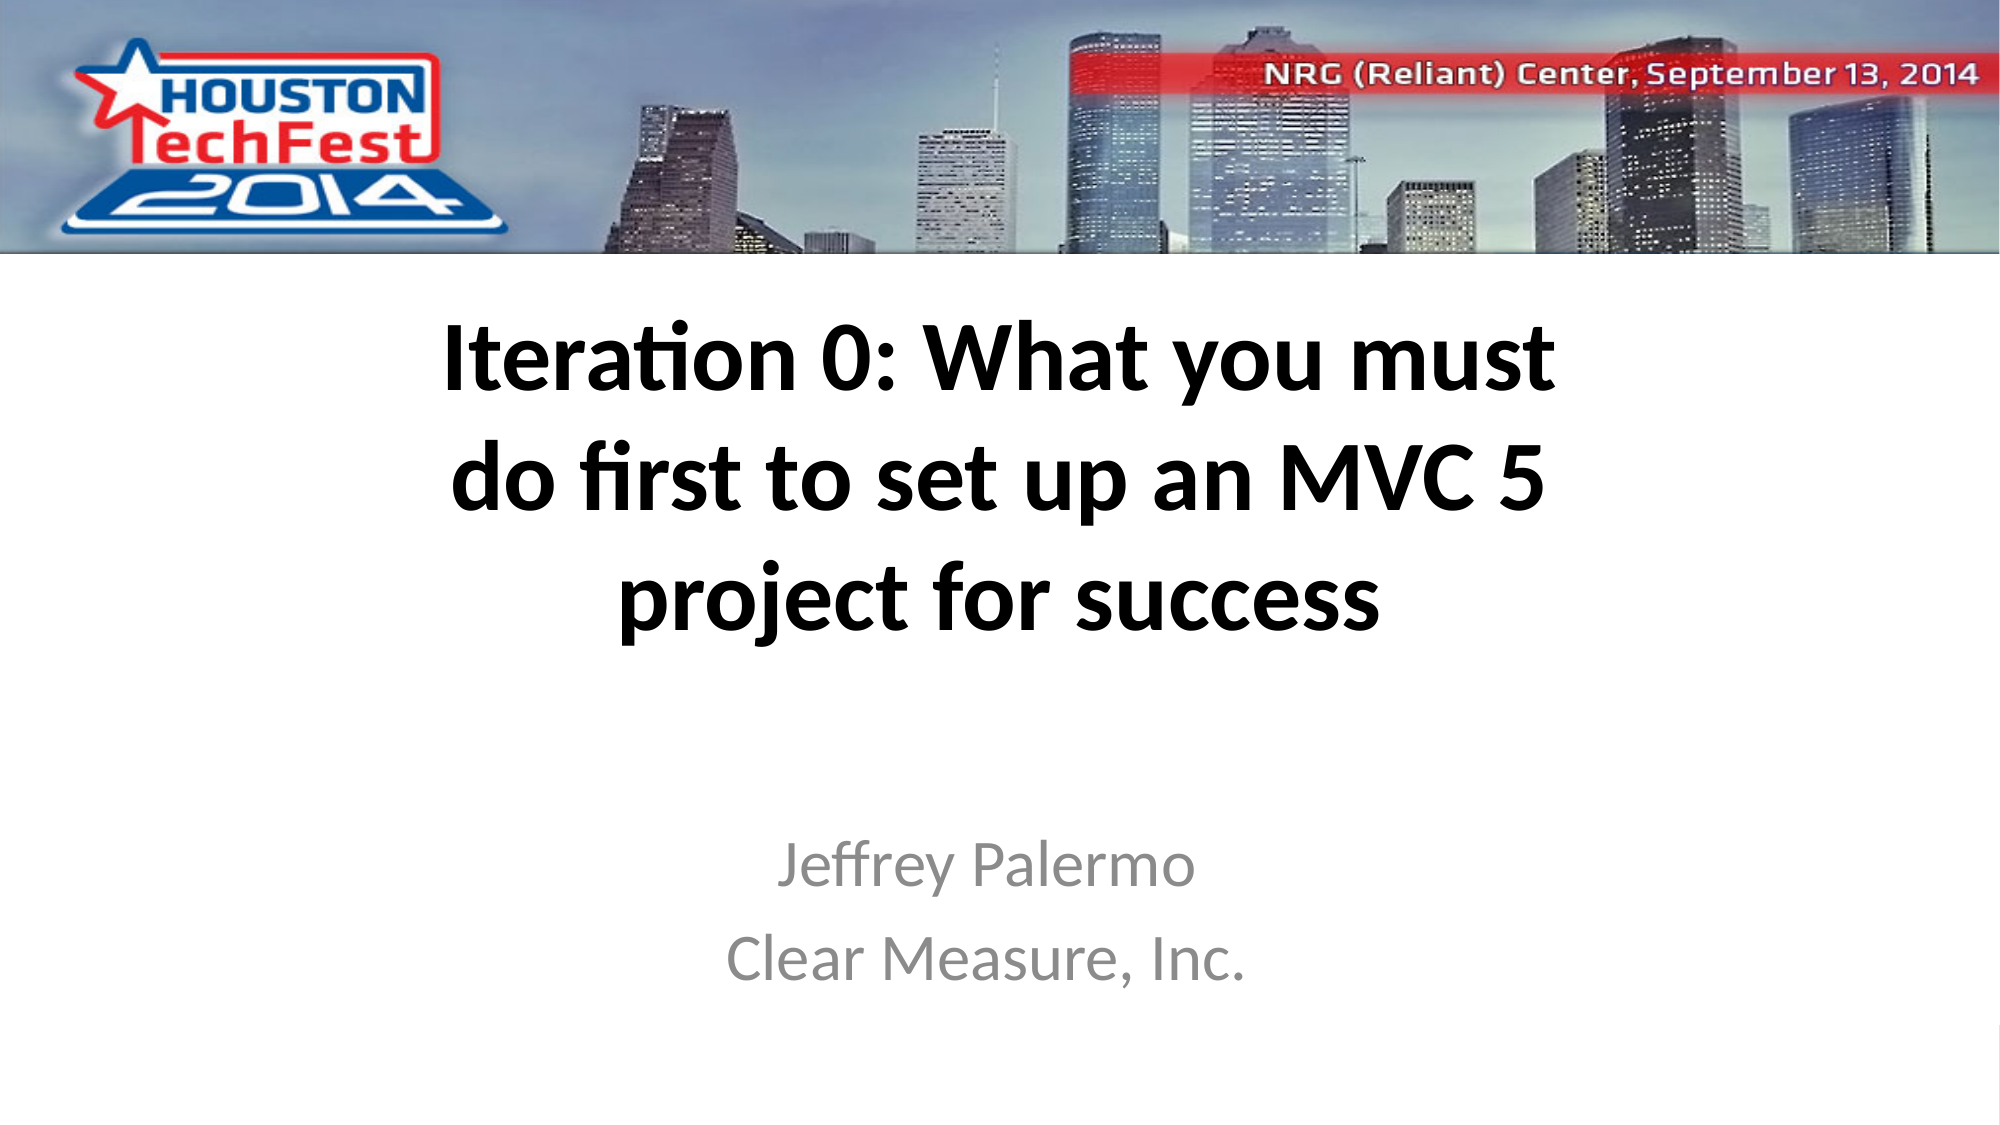

# Iteration 0: What you must do first to set up an MVC 5 project for success
Jeffrey Palermo
Clear Measure, Inc.